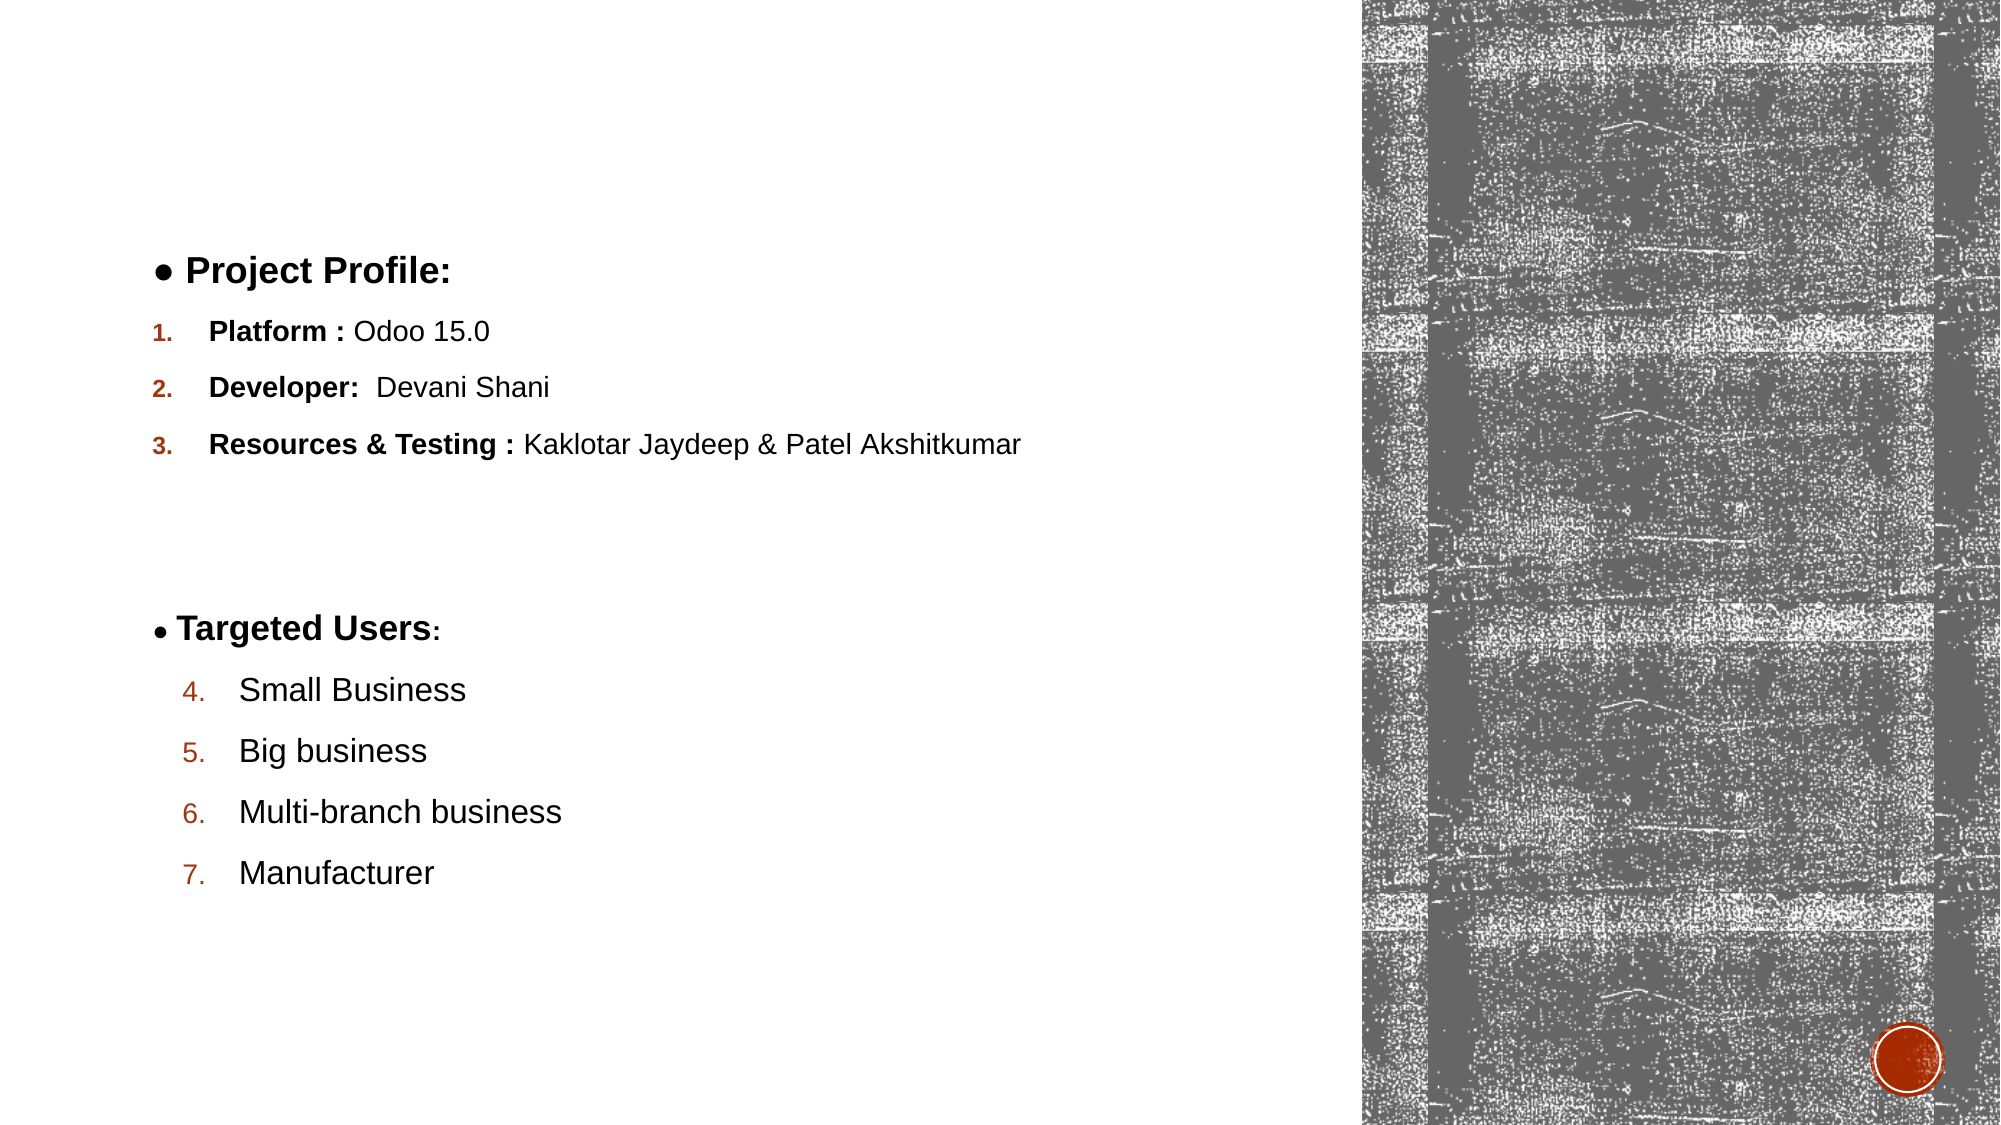

● Project Profile:
Platform : Odoo 15.0
Developer:  Devani Shani
Resources & Testing : Kaklotar Jaydeep & Patel Akshitkumar

● Targeted Users:
Small Business
Big business
Multi-branch business
Manufacturer